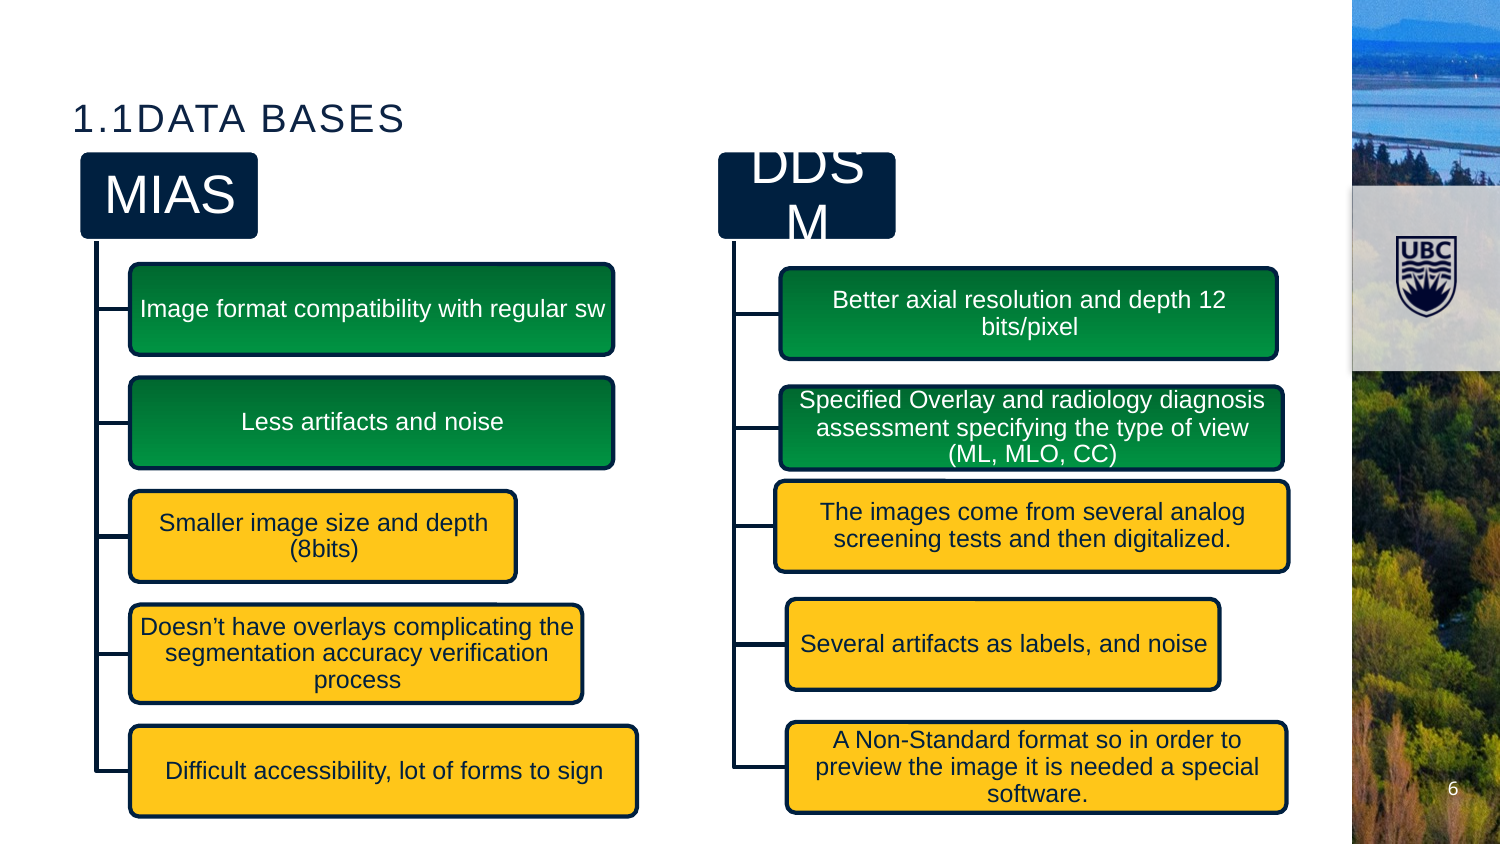

1.1data bases
MIAS
Image format compatibility with regular sw
Less artifacts and noise
Smaller image size and depth (8bits)
Doesn’t have overlays complicating the segmentation accuracy verification process
Difficult accessibility, lot of forms to sign
DDSM
Better axial resolution and depth 12 bits/pixel
Specified Overlay and radiology diagnosis assessment specifying the type of view (ML, MLO, CC)
The images come from several analog screening tests and then digitalized.
Several artifacts as labels, and noise
A Non-Standard format so in order to preview the image it is needed a special software.